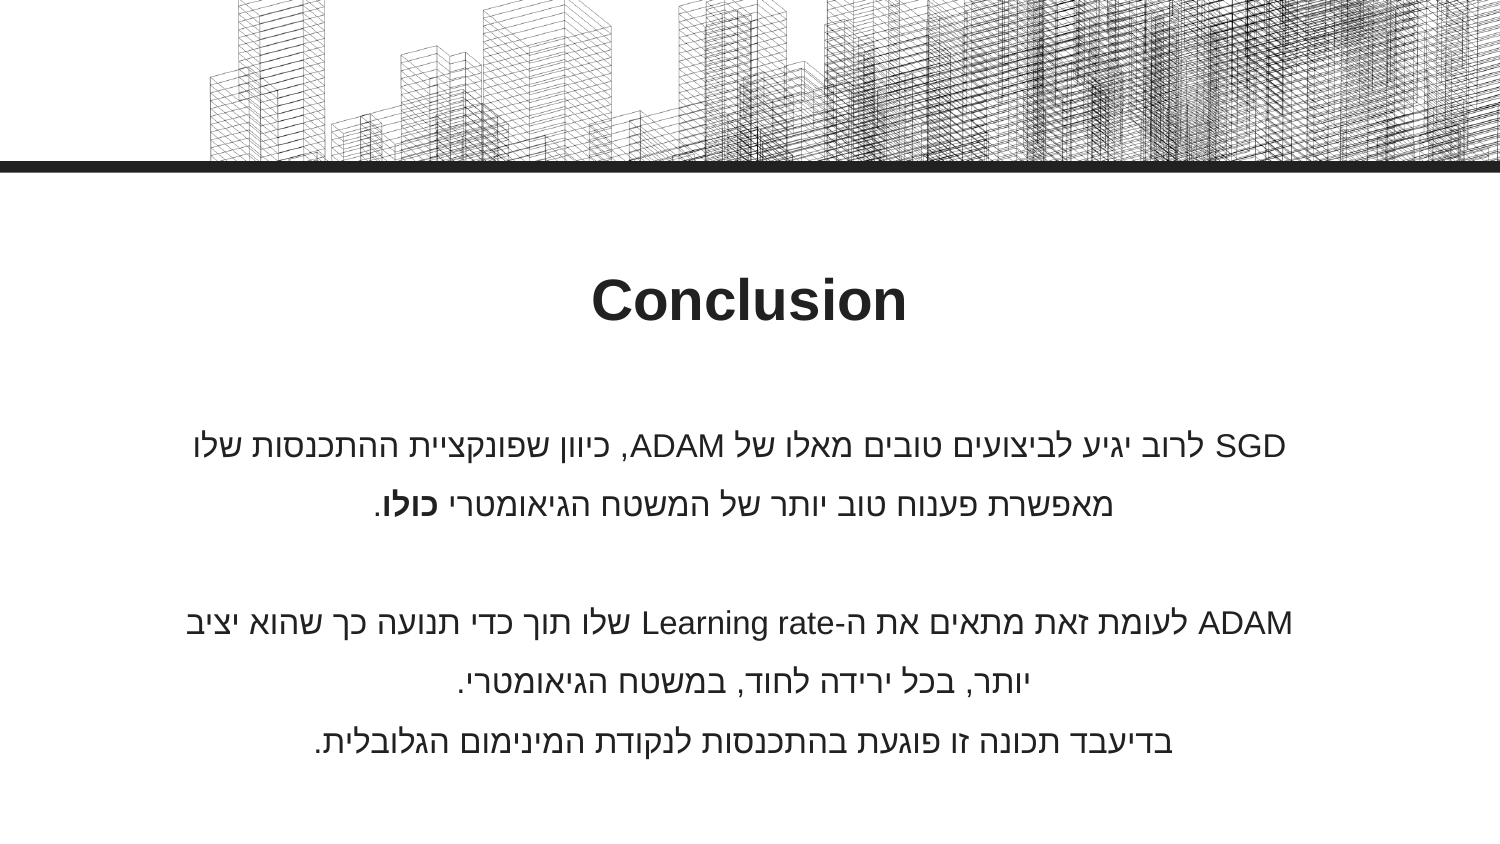

# Conclusion
SGD לרוב יגיע לביצועים טובים מאלו של ADAM, כיוון שפונקציית ההתכנסות שלו מאפשרת פענוח טוב יותר של המשטח הגיאומטרי כולו.

ADAM לעומת זאת מתאים את ה-Learning rate שלו תוך כדי תנועה כך שהוא יציב יותר, בכל ירידה לחוד, במשטח הגיאומטרי.
בדיעבד תכונה זו פוגעת בהתכנסות לנקודת המינימום הגלובלית.